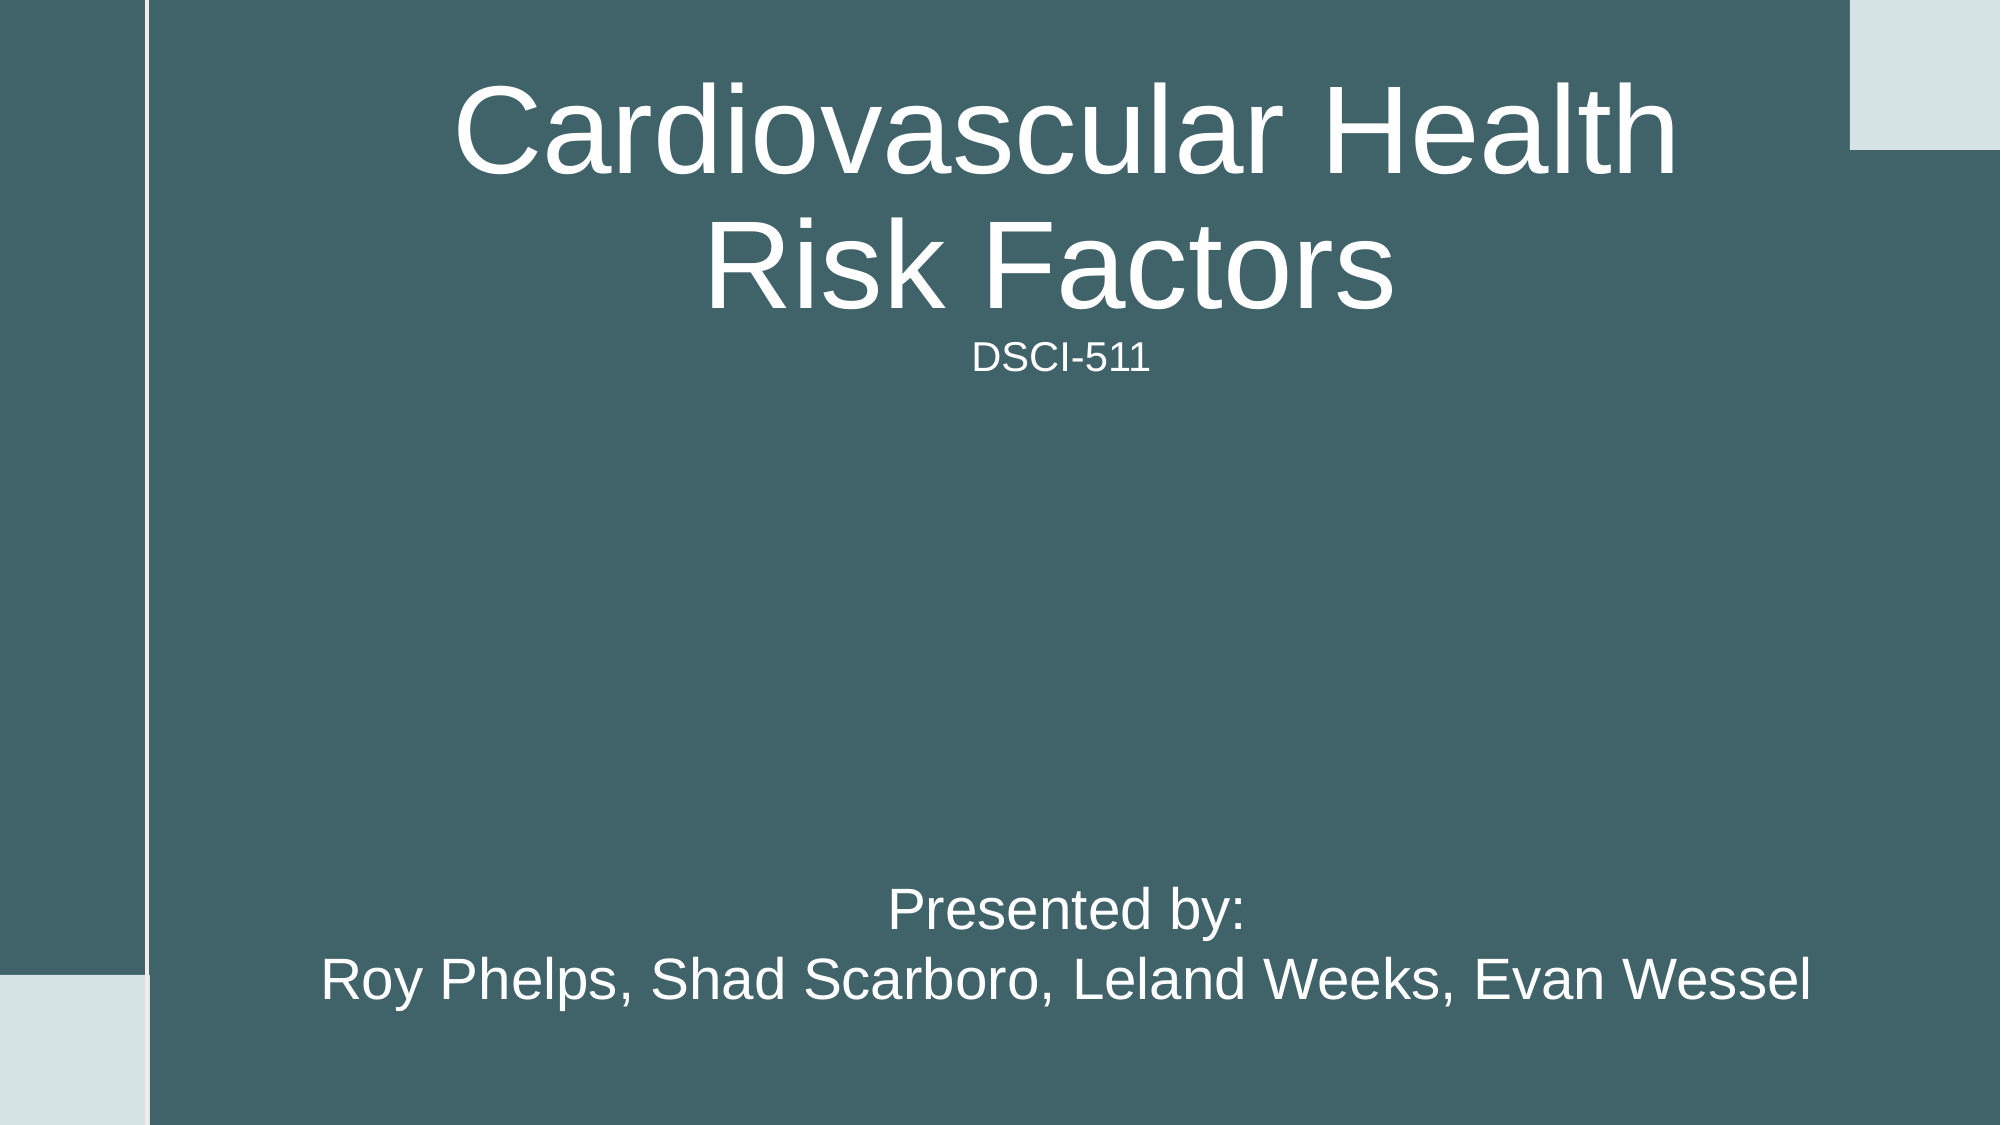

# Cardiovascular Health Risk Factors DSCI-511
Presented by:
Roy Phelps, Shad Scarboro, Leland Weeks, Evan Wessel